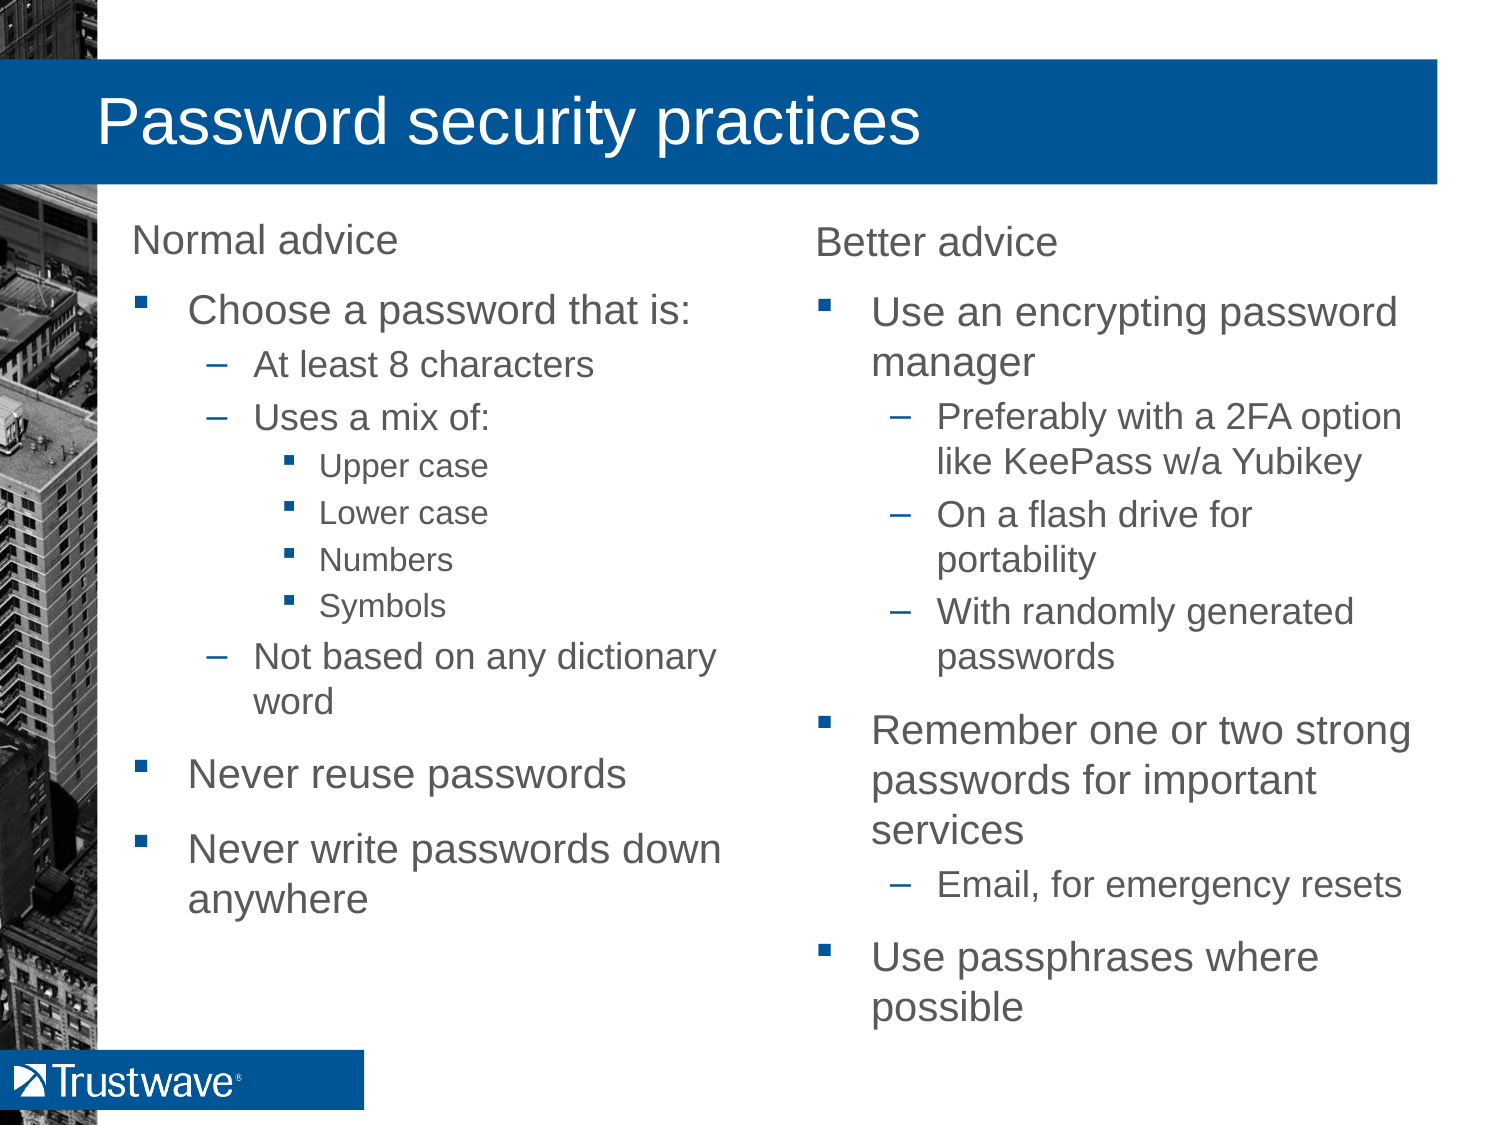

# Password security practices
Normal advice
Better advice
Choose a password that is:
At least 8 characters
Uses a mix of:
Upper case
Lower case
Numbers
Symbols
Not based on any dictionary word
Never reuse passwords
Never write passwords down anywhere
Use an encrypting password manager
Preferably with a 2FA option like KeePass w/a Yubikey
On a flash drive for portability
With randomly generated passwords
Remember one or two strong passwords for important services
Email, for emergency resets
Use passphrases where possible